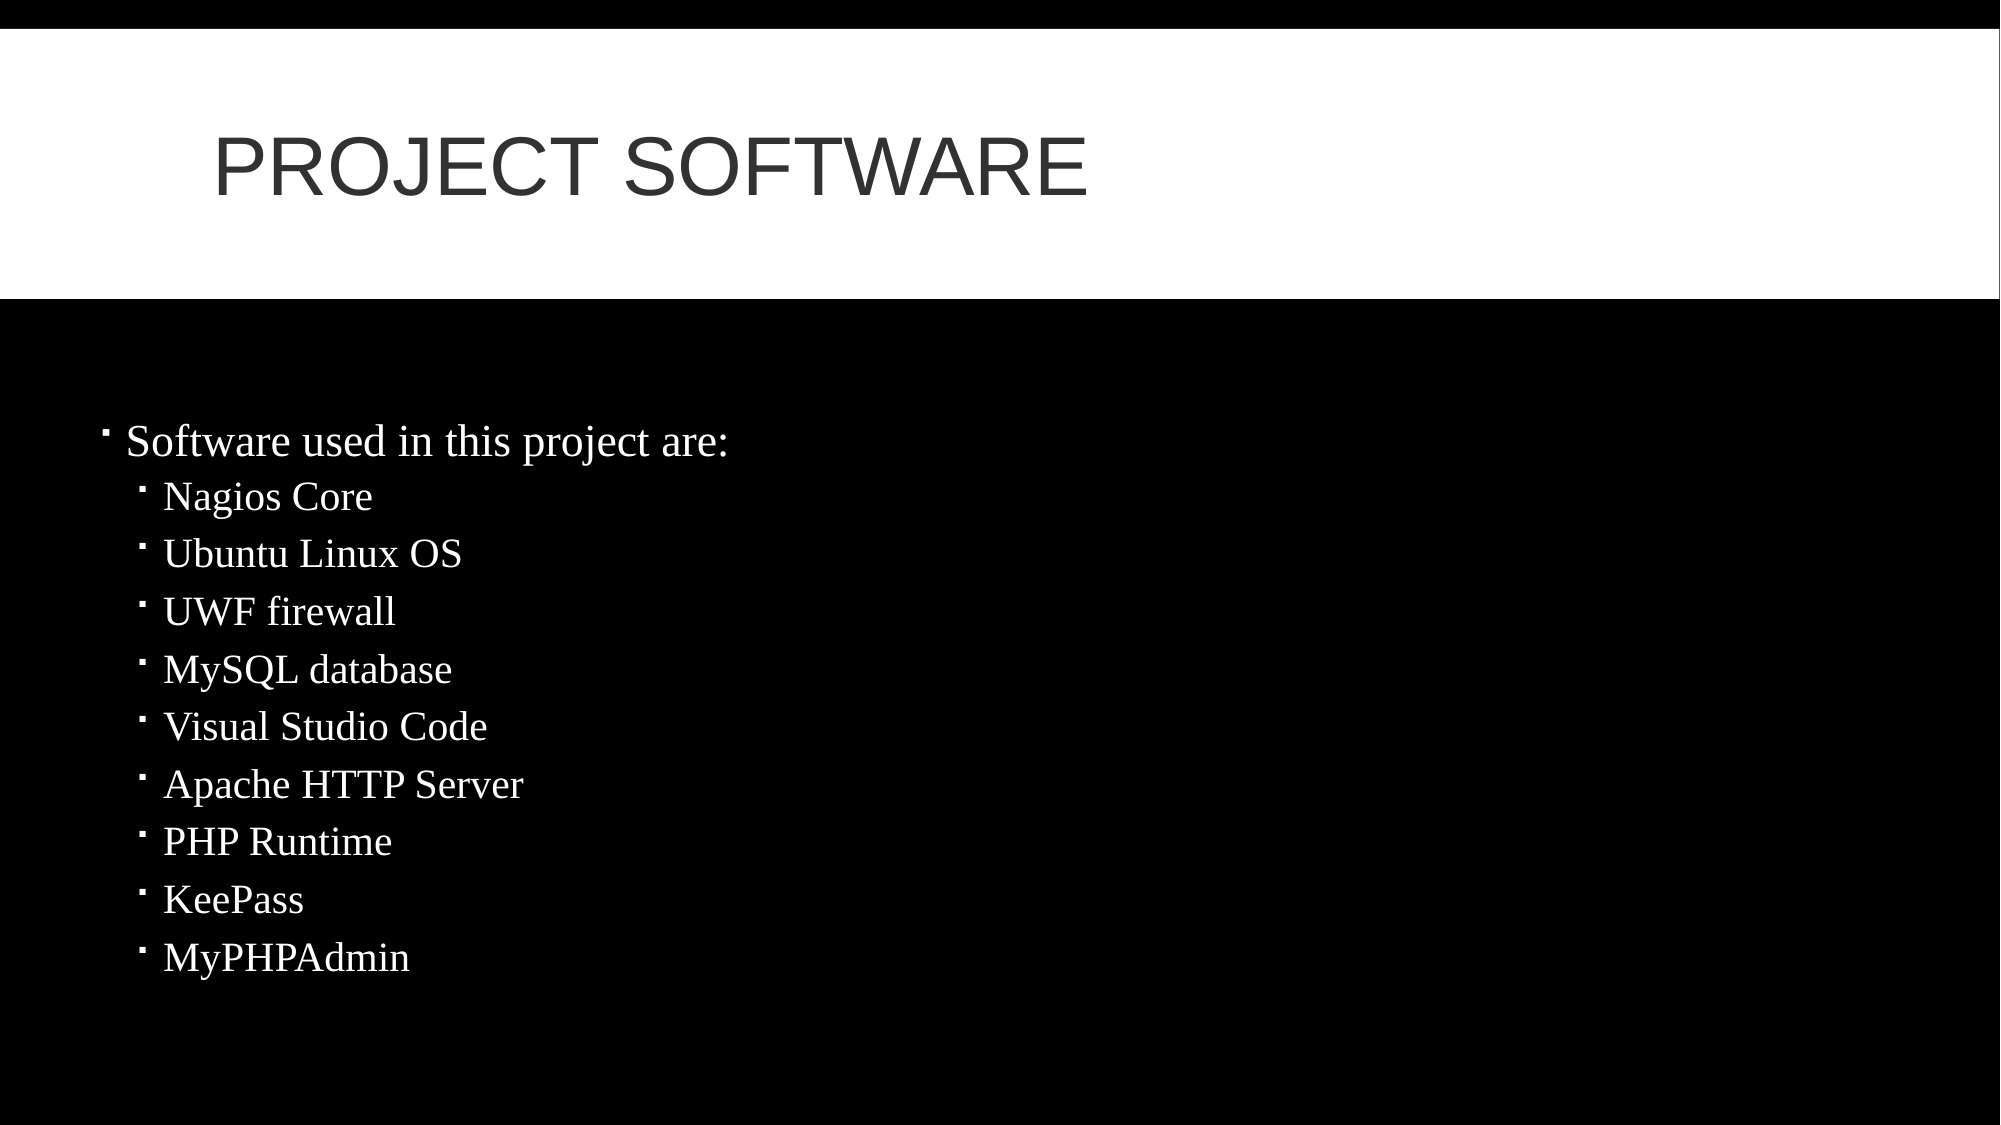

# Project software
Software used in this project are:
Nagios Core
Ubuntu Linux OS
UWF firewall
MySQL database
Visual Studio Code
Apache HTTP Server
PHP Runtime
KeePass
MyPHPAdmin